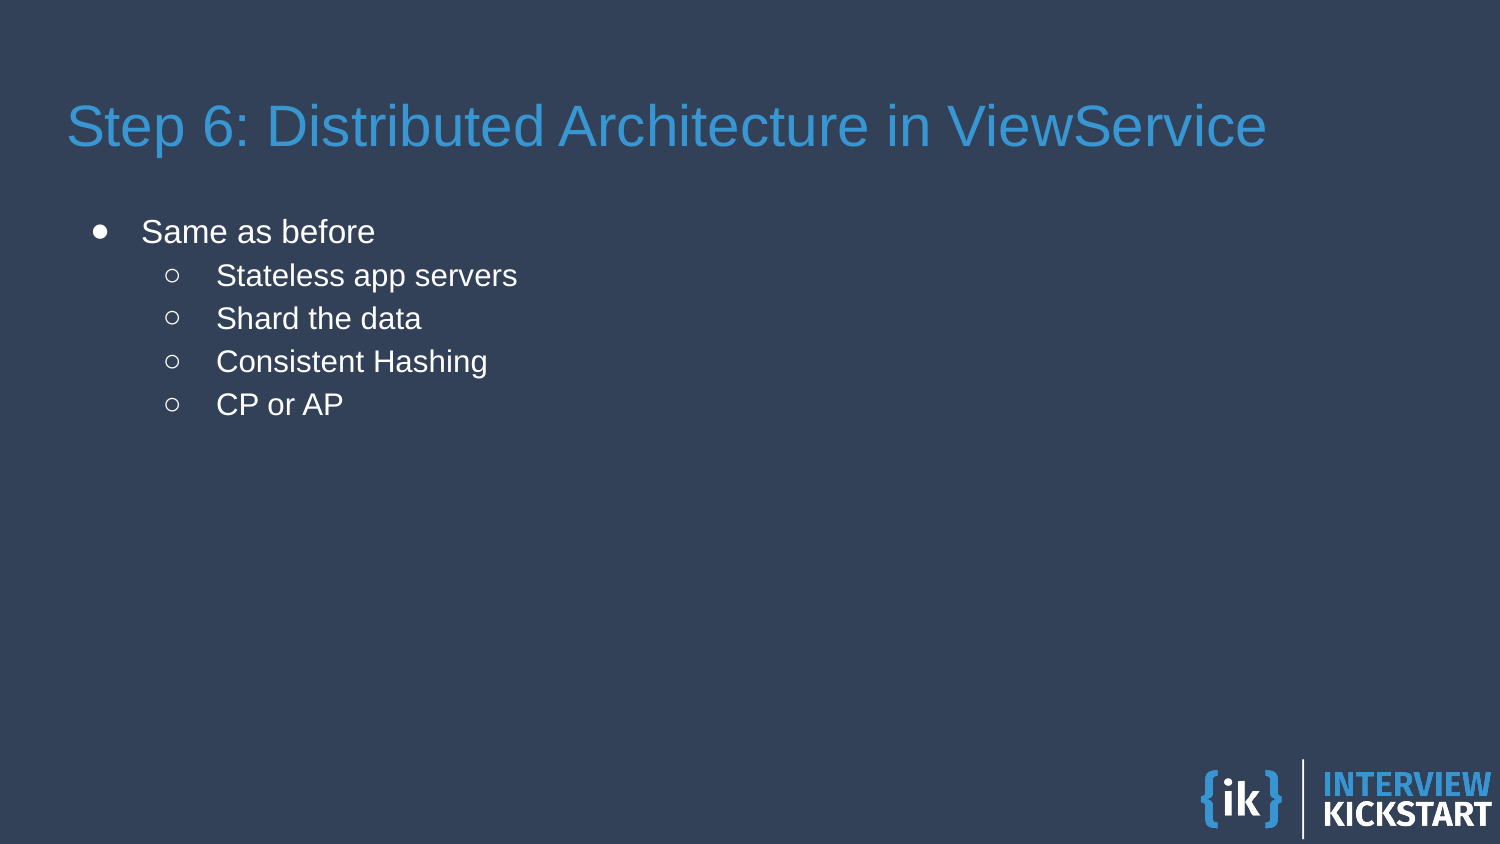

# Step 6: Distributed Architecture in ViewService
Same as before
Stateless app servers
Shard the data
Consistent Hashing
CP or AP